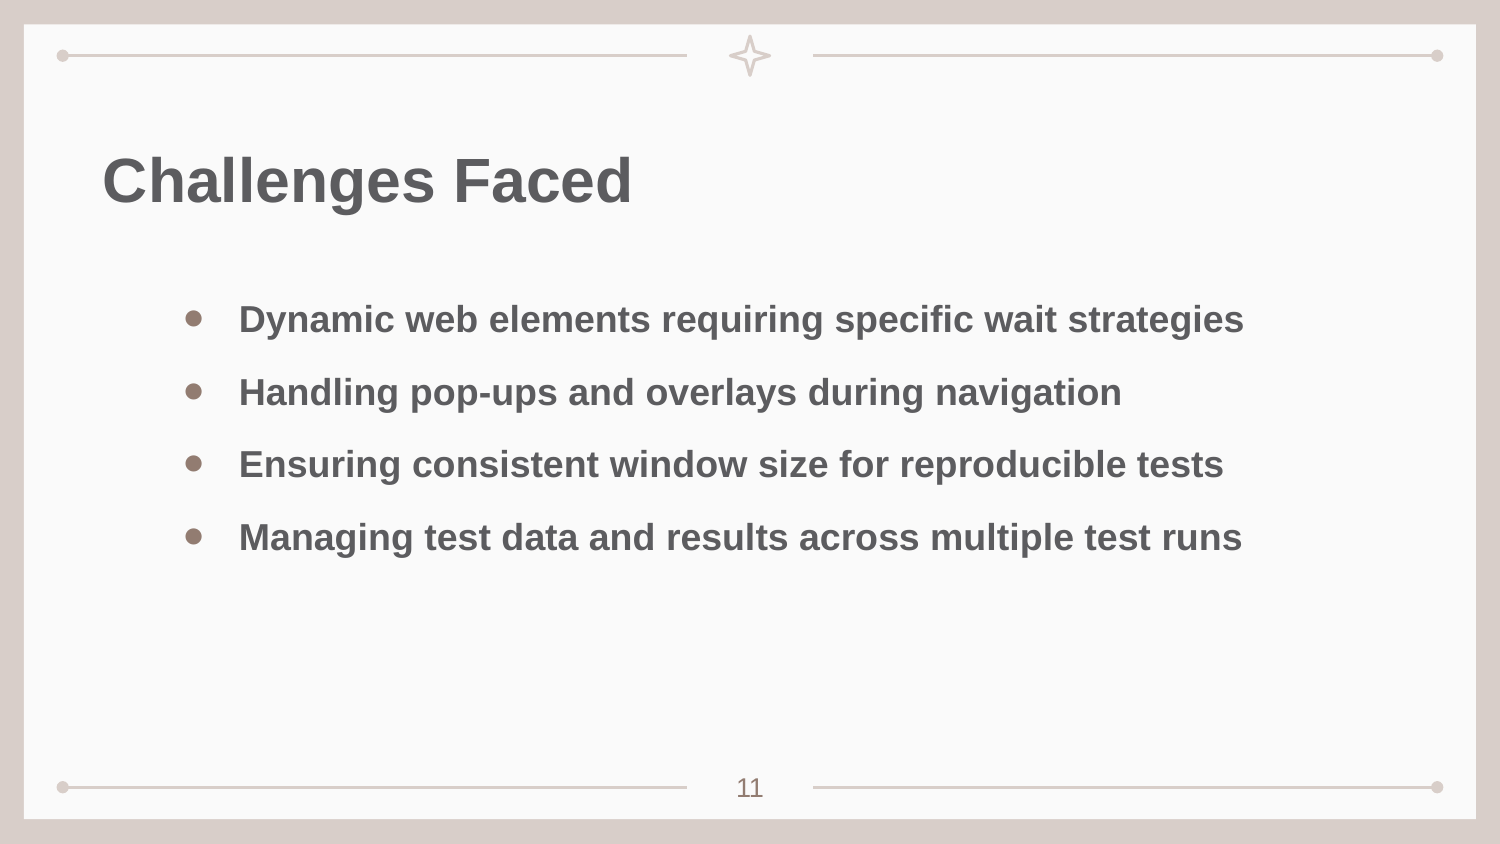

# Challenges Faced
Dynamic web elements requiring specific wait strategies
Handling pop-ups and overlays during navigation
Ensuring consistent window size for reproducible tests
Managing test data and results across multiple test runs
11